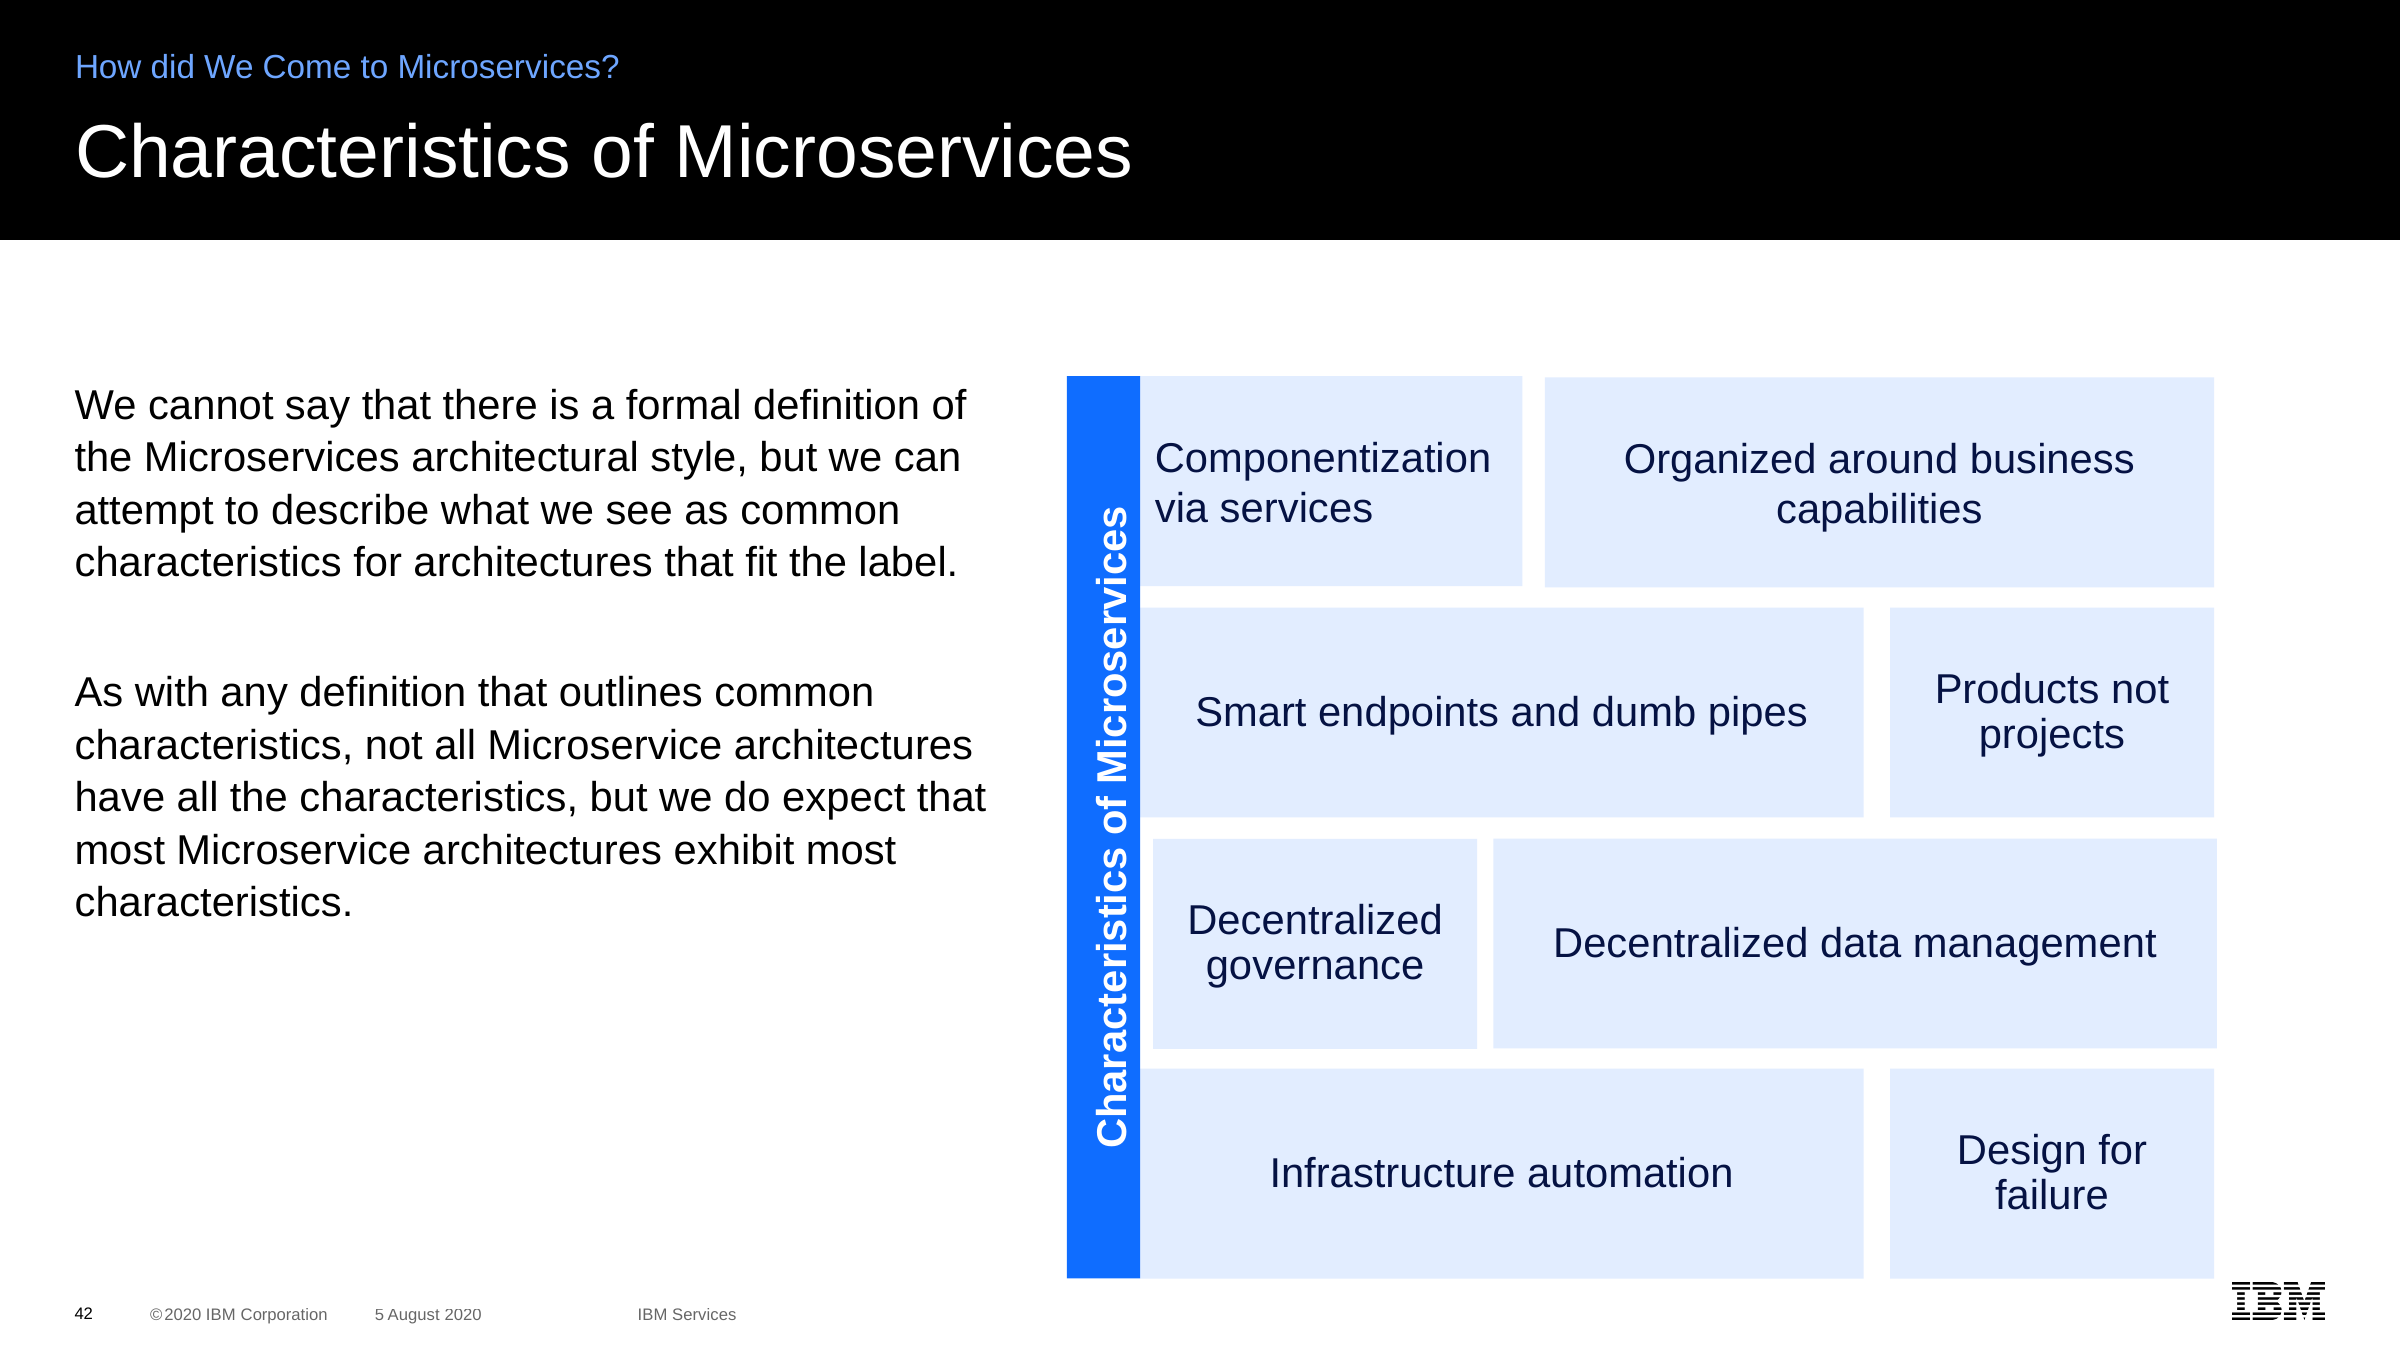

How did We Come to Microservices?
# Characteristics of Microservices
We cannot say that there is a formal definition of the Microservices architectural style, but we can attempt to describe what we see as common characteristics for architectures that fit the label.

As with any definition that outlines common characteristics, not all Microservice architectures have all the characteristics, but we do expect that most Microservice architectures exhibit most characteristics.

Characteristics of Microservices
Componentization via services
Organized around business capabilities
Smart endpoints and dumb pipes
Products not projects
Decentralized data management
Decentralized governance
Infrastructure automation
Design for failure